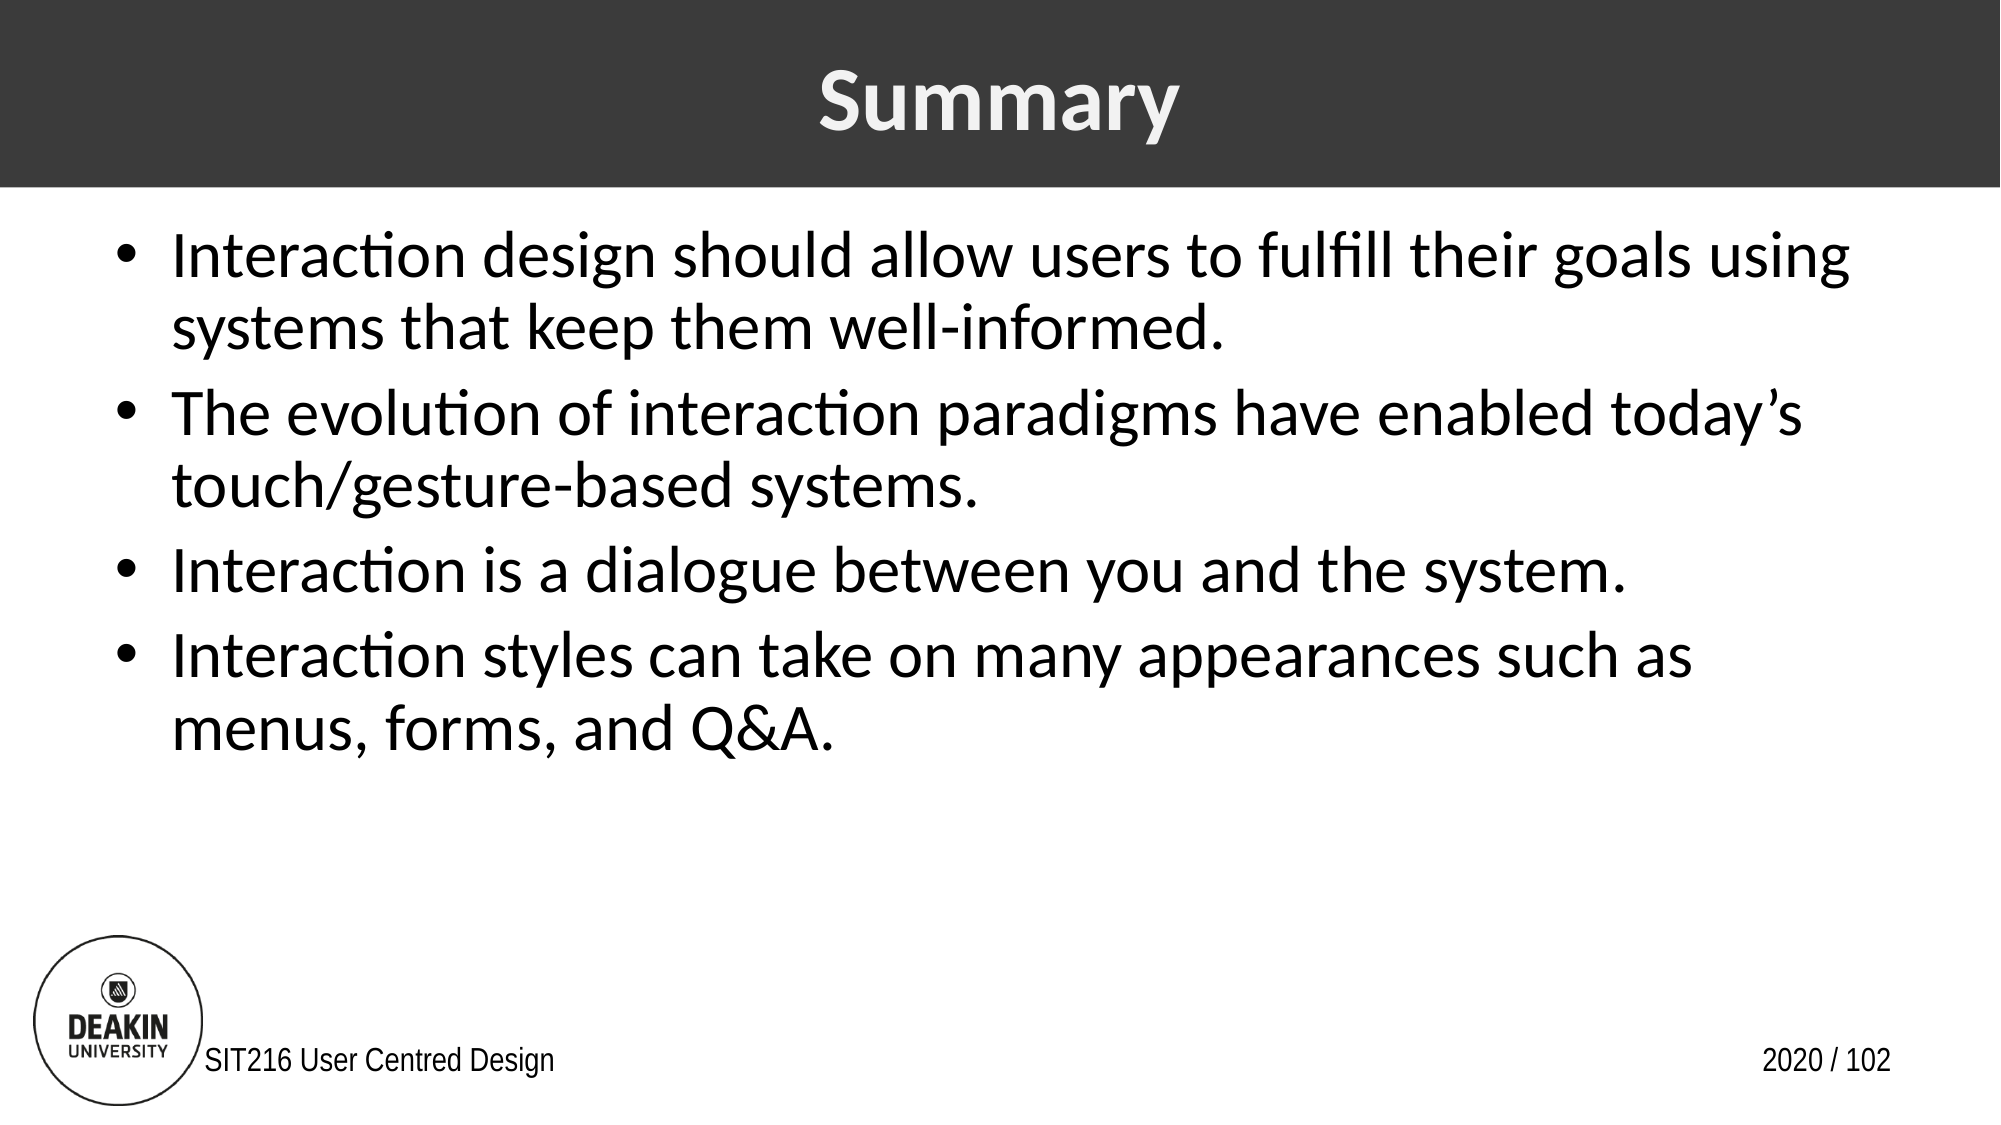

# Summary
Interaction design should allow users to fulfill their goals using systems that keep them well-informed.
The evolution of interaction paradigms have enabled today’s touch/gesture-based systems.
Interaction is a dialogue between you and the system.
Interaction styles can take on many appearances such as menus, forms, and Q&A.